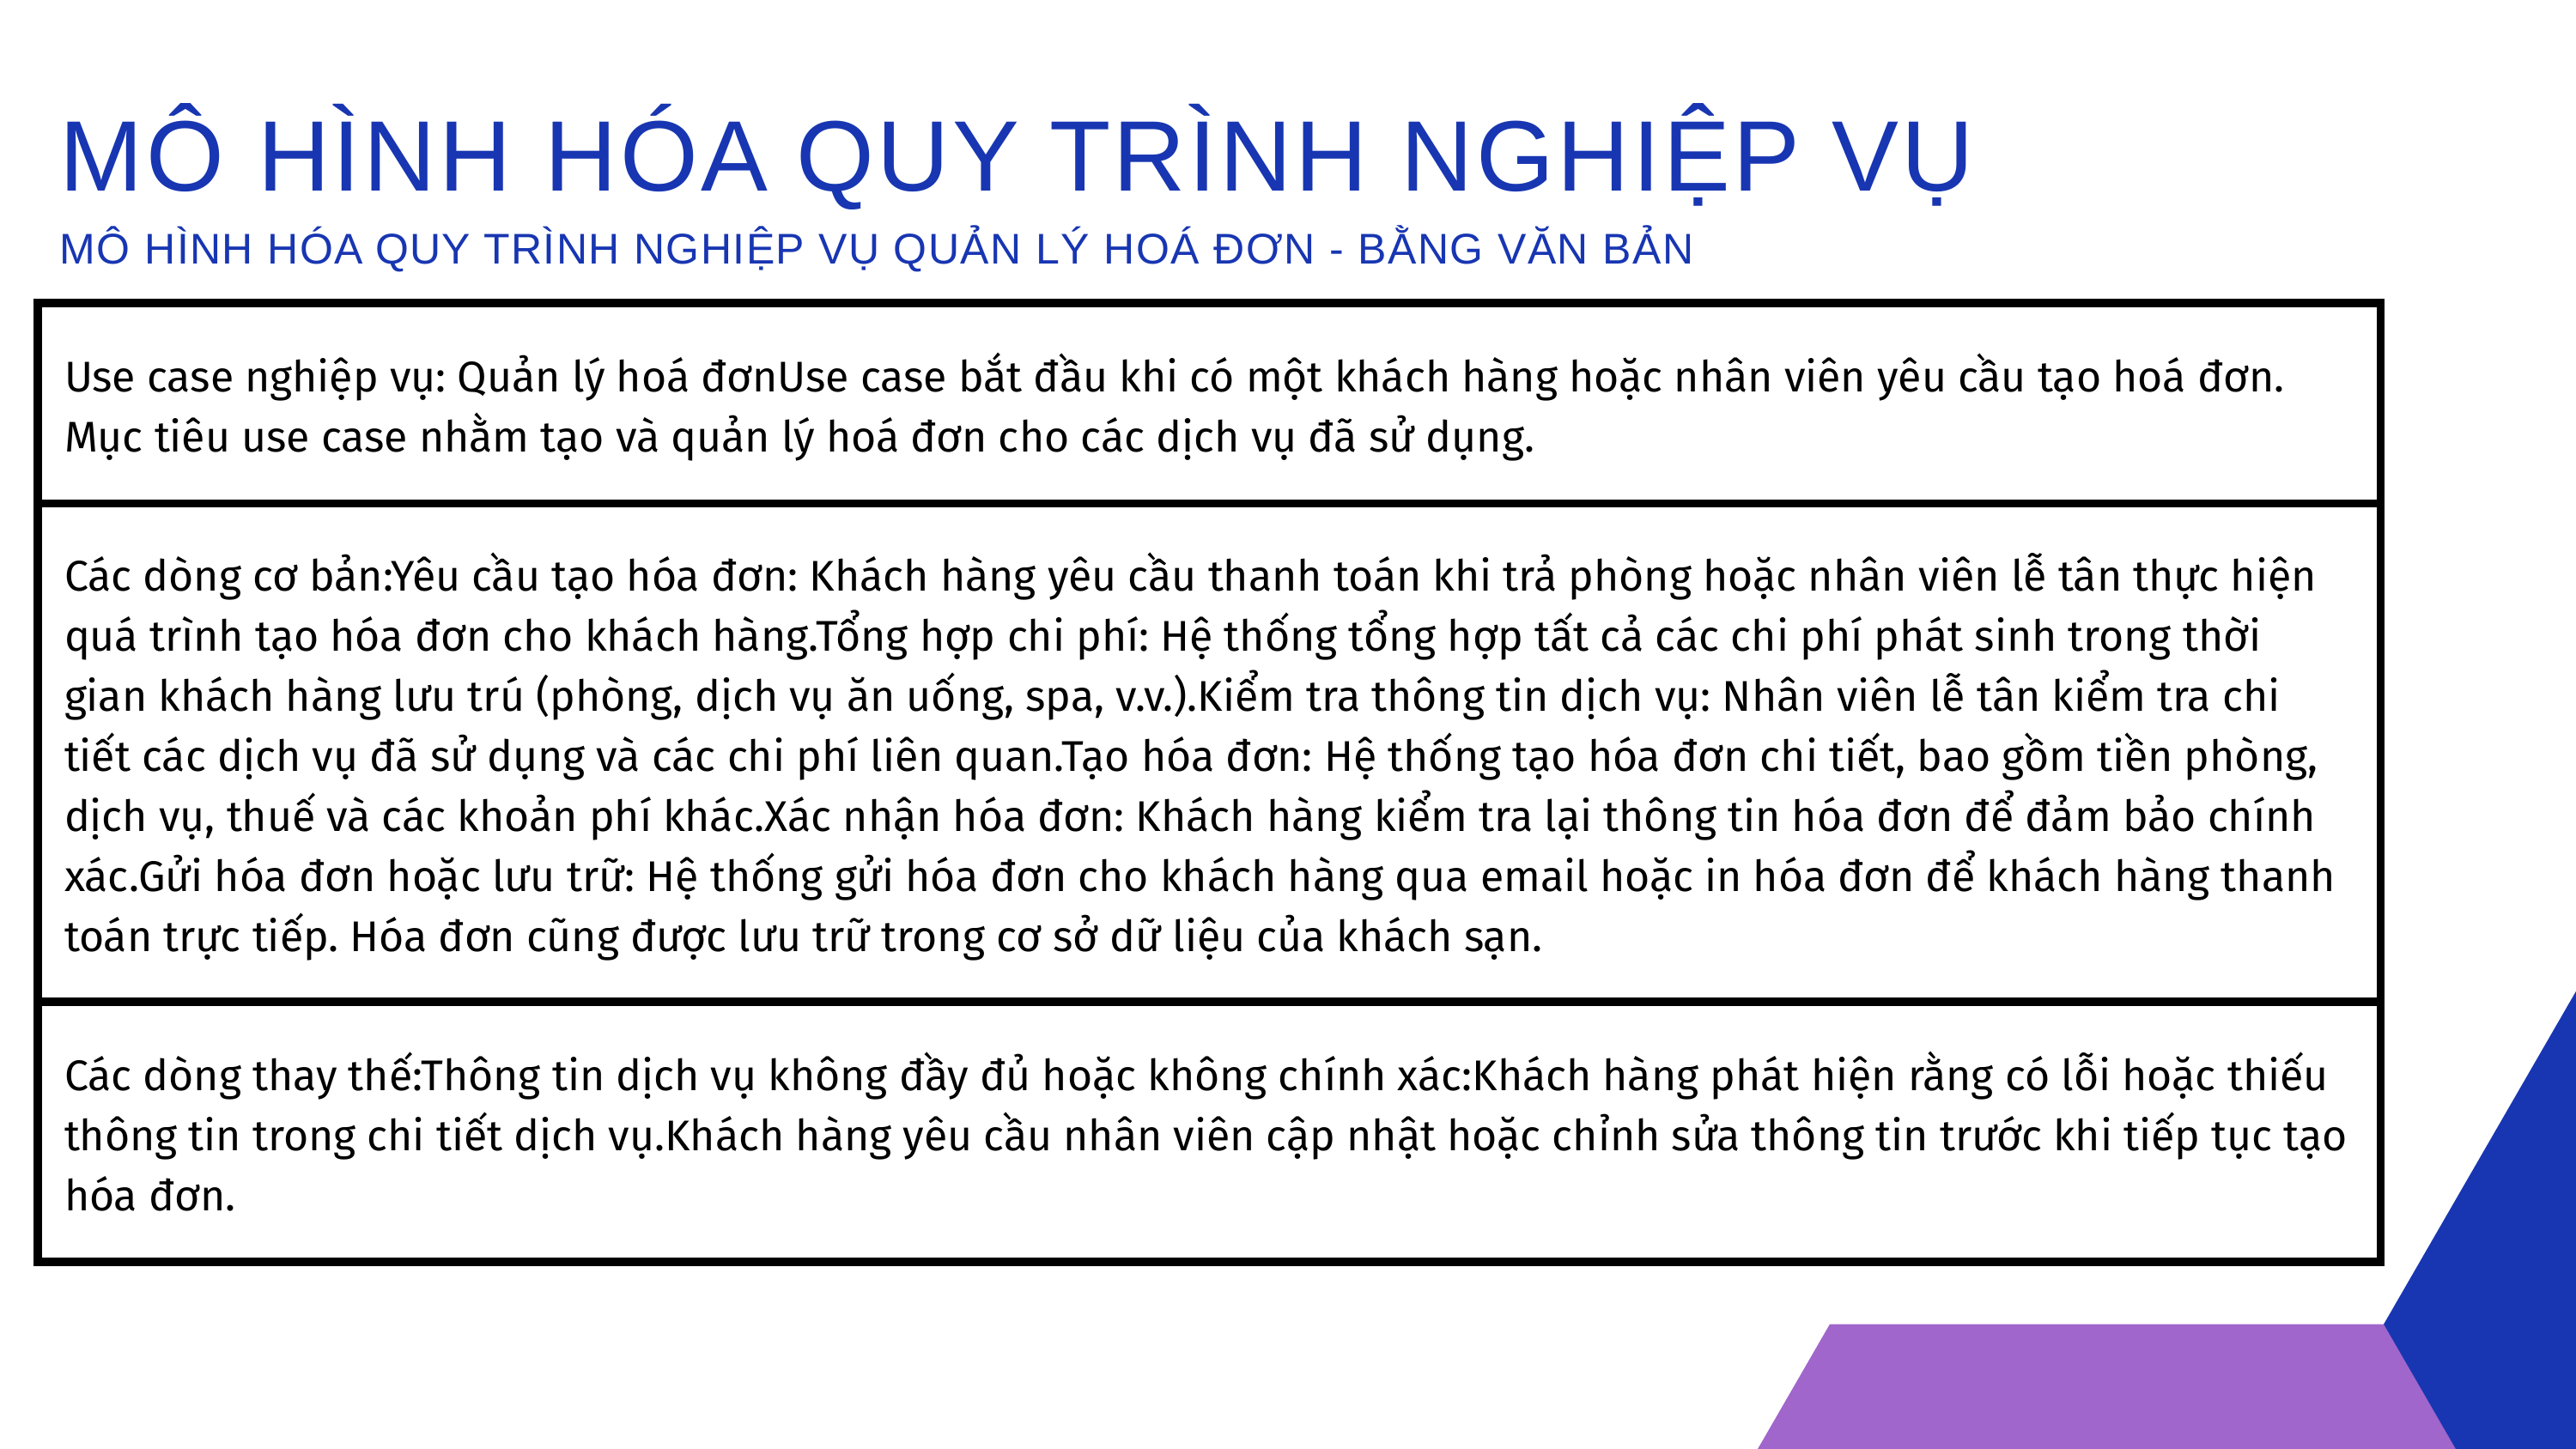

MÔ HÌNH HÓA QUY TRÌNH NGHIỆP VỤ
MÔ HÌNH HÓA QUY TRÌNH NGHIỆP VỤ QUẢN LÝ HOÁ ĐƠN - BẰNG VĂN BẢN
| Use case nghiệp vụ: Quản lý hoá đơnUse case bắt đầu khi có một khách hàng hoặc nhân viên yêu cầu tạo hoá đơn. Mục tiêu use case nhằm tạo và quản lý hoá đơn cho các dịch vụ đã sử dụng. |
| --- |
| Các dòng cơ bản:Yêu cầu tạo hóa đơn: Khách hàng yêu cầu thanh toán khi trả phòng hoặc nhân viên lễ tân thực hiện quá trình tạo hóa đơn cho khách hàng.Tổng hợp chi phí: Hệ thống tổng hợp tất cả các chi phí phát sinh trong thời gian khách hàng lưu trú (phòng, dịch vụ ăn uống, spa, v.v.).Kiểm tra thông tin dịch vụ: Nhân viên lễ tân kiểm tra chi tiết các dịch vụ đã sử dụng và các chi phí liên quan.Tạo hóa đơn: Hệ thống tạo hóa đơn chi tiết, bao gồm tiền phòng, dịch vụ, thuế và các khoản phí khác.Xác nhận hóa đơn: Khách hàng kiểm tra lại thông tin hóa đơn để đảm bảo chính xác.Gửi hóa đơn hoặc lưu trữ: Hệ thống gửi hóa đơn cho khách hàng qua email hoặc in hóa đơn để khách hàng thanh toán trực tiếp. Hóa đơn cũng được lưu trữ trong cơ sở dữ liệu của khách sạn. |
| Các dòng thay thế:Thông tin dịch vụ không đầy đủ hoặc không chính xác:Khách hàng phát hiện rằng có lỗi hoặc thiếu thông tin trong chi tiết dịch vụ.Khách hàng yêu cầu nhân viên cập nhật hoặc chỉnh sửa thông tin trước khi tiếp tục tạo hóa đơn. |